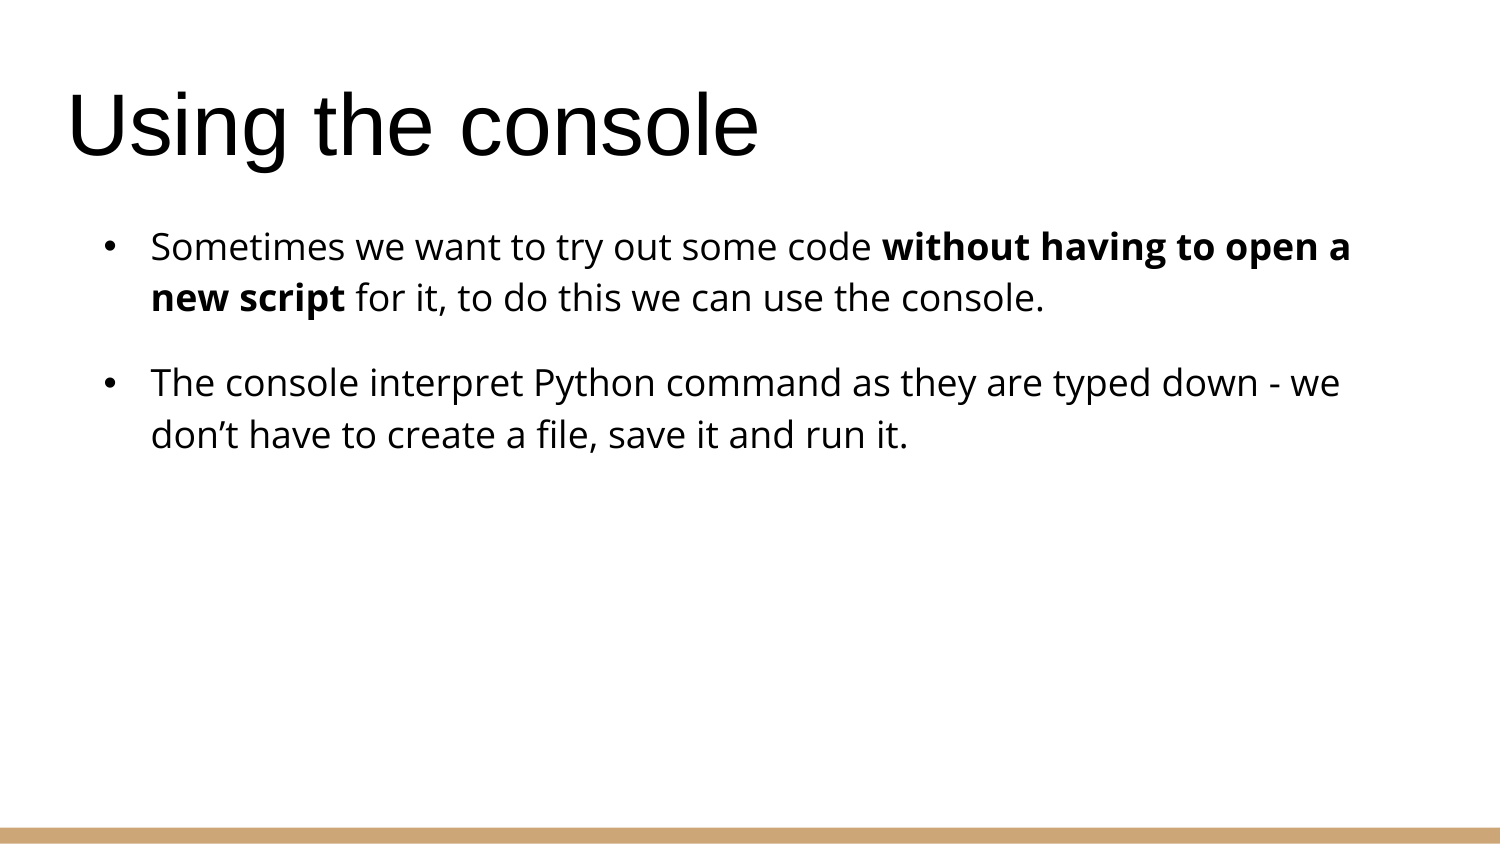

# Using the console
Sometimes we want to try out some code without having to open a new script for it, to do this we can use the console.
The console interpret Python command as they are typed down - we don’t have to create a file, save it and run it.